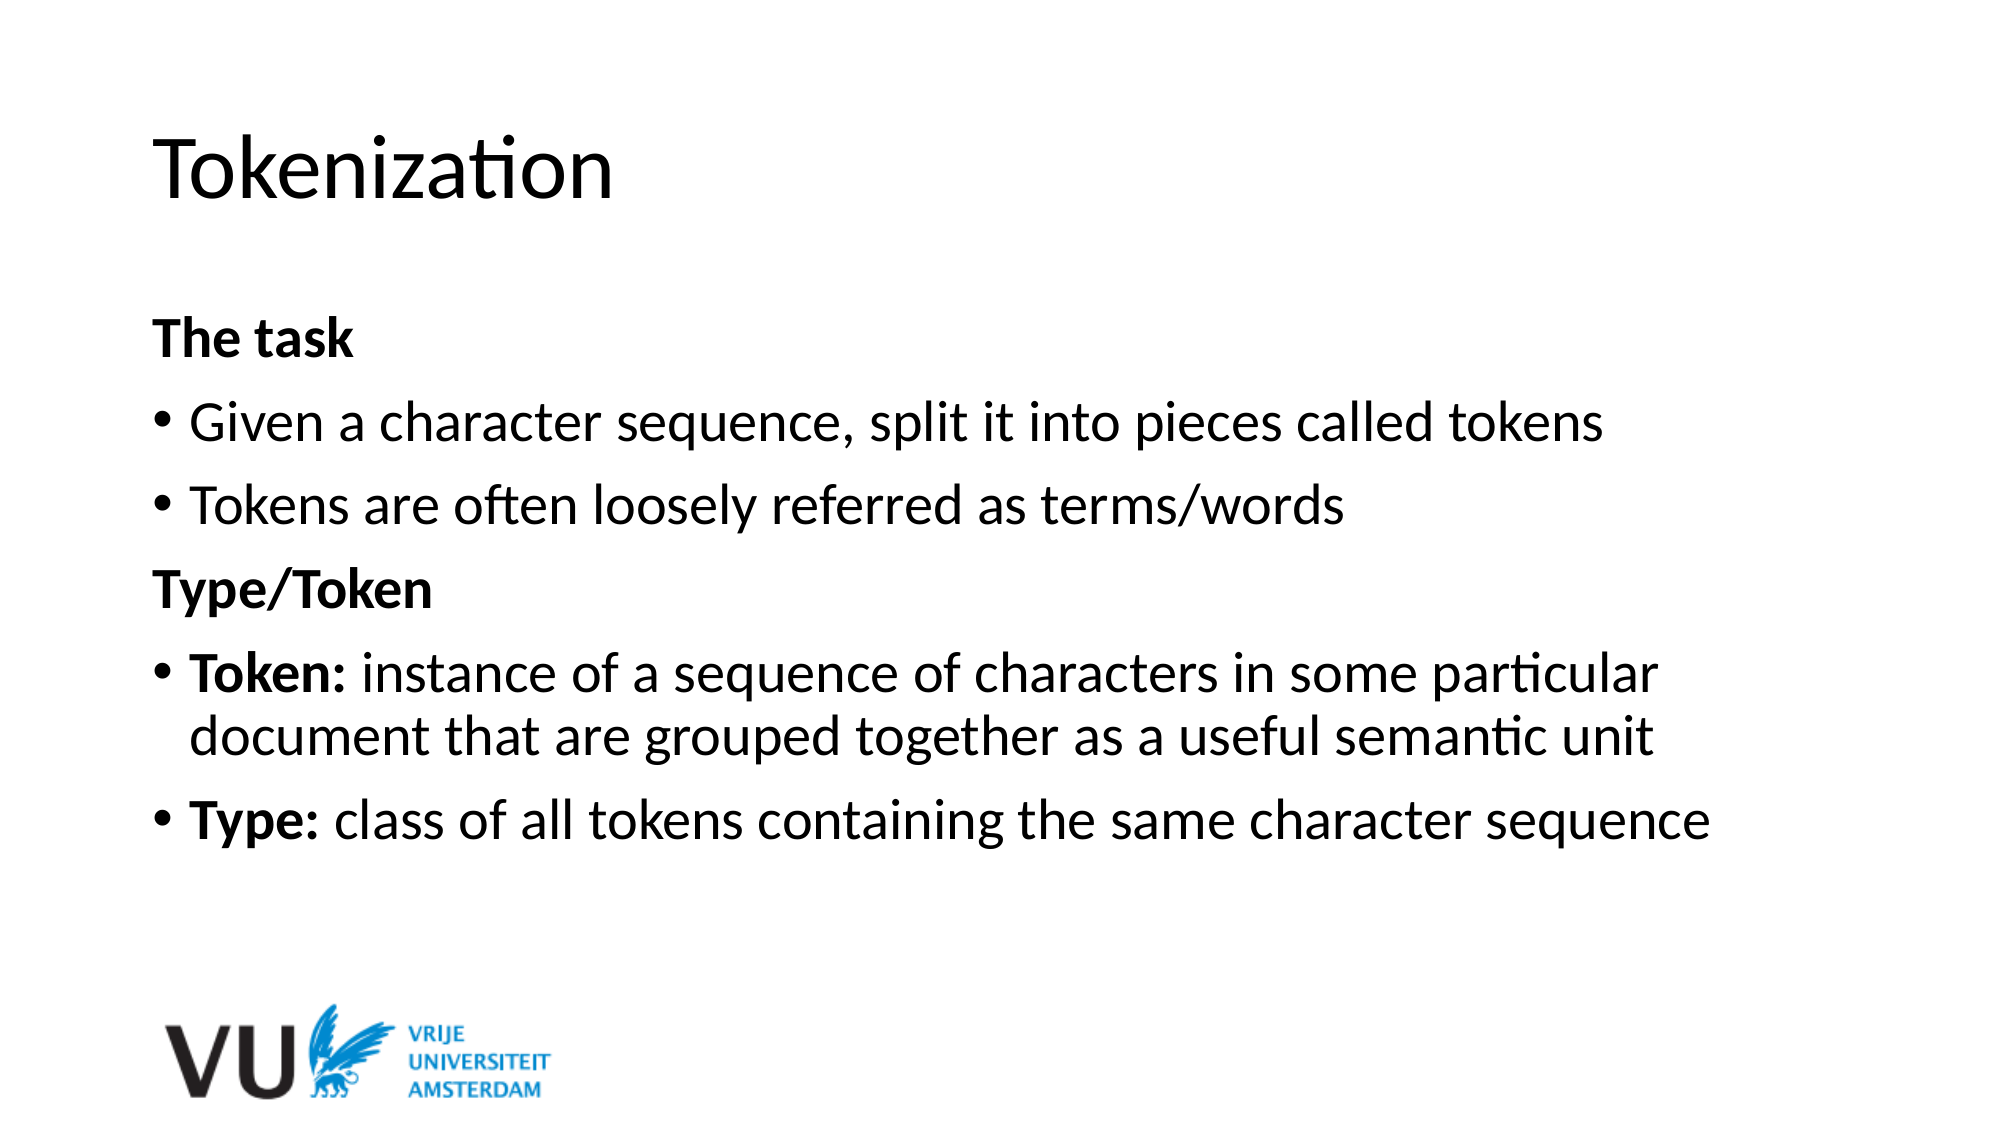

# Tokenization
The task
Given a character sequence, split it into pieces called tokens
Tokens are often loosely referred as terms/words
Type/Token
Token: instance of a sequence of characters in some particular document that are grouped together as a useful semantic unit
Type: class of all tokens containing the same character sequence